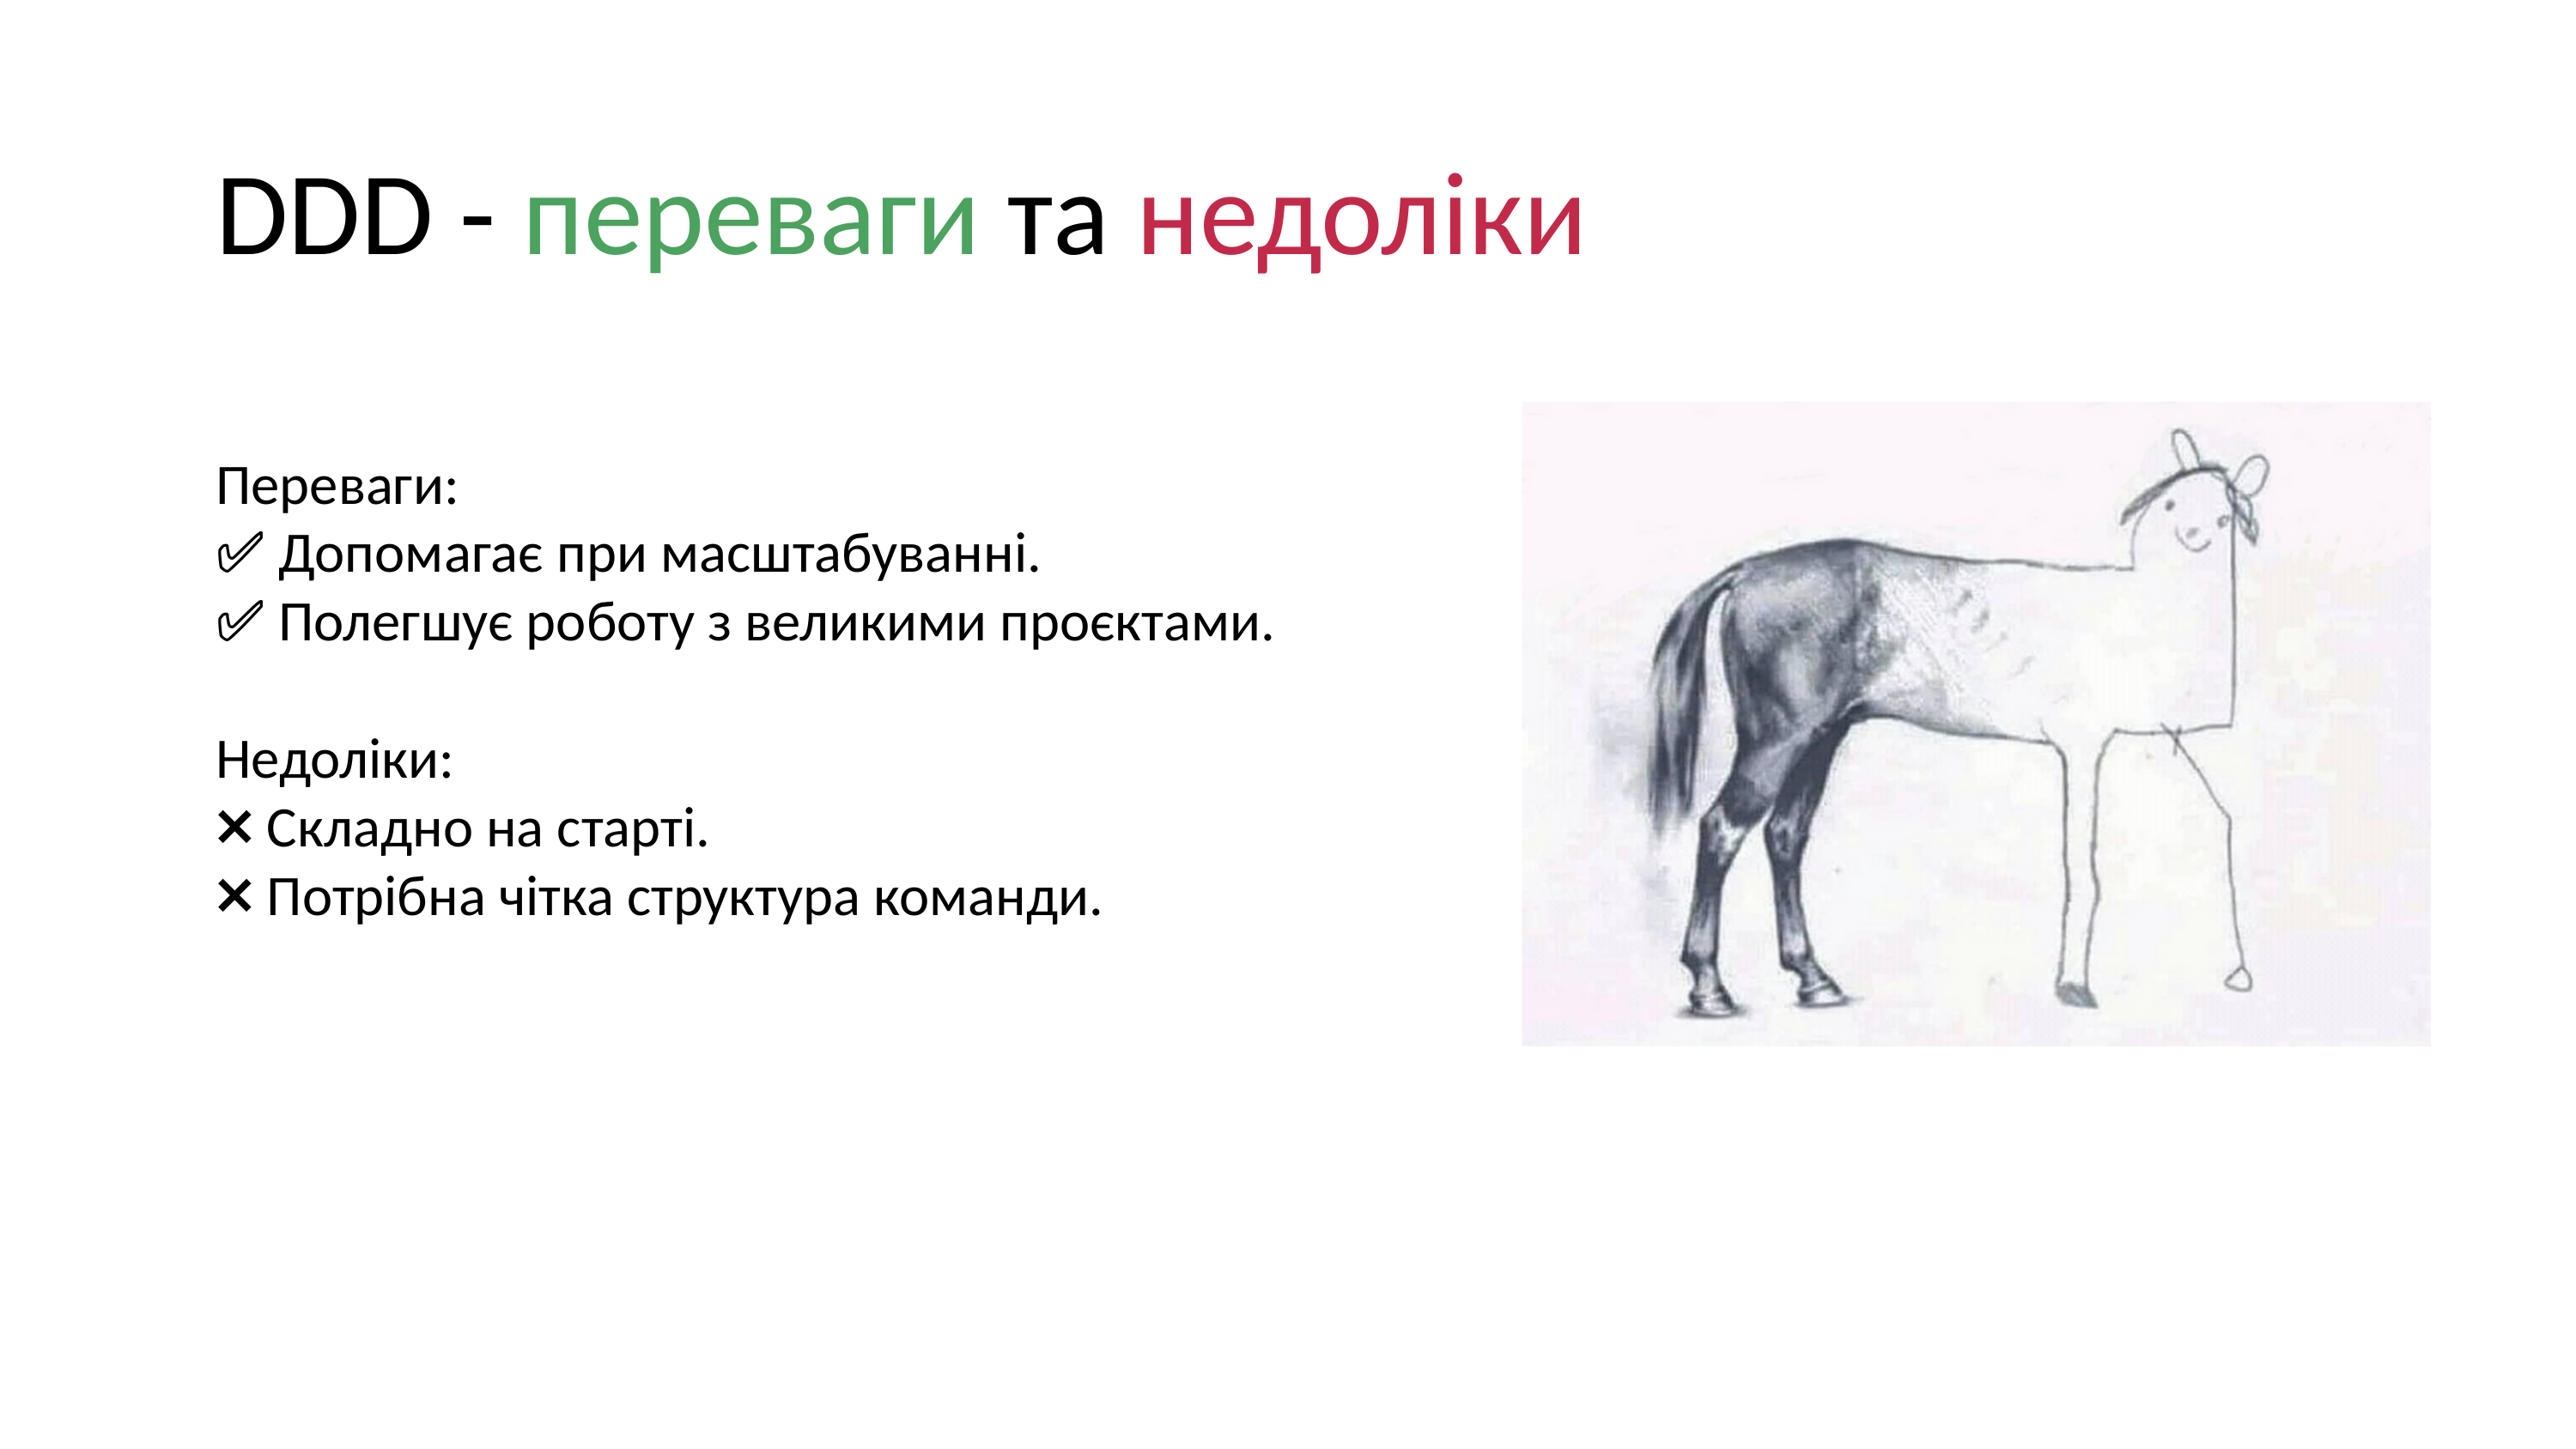

DDD - переваги та недоліки

Переваги:
✅ Допомагає при масштабуванні.
✅ Полегшує роботу з великими проєктами.

Недоліки:
❌ Складно на старті.
❌ Потрібна чітка структура команди.

1 0 1 1   0 1 1   0 1   1 0 1 1 0 0 1   1 0   1 1 0 1 1   0 1 1   0 1   1 1 0 1 1 0   1 1 0 1 1 1   1 1 0 1